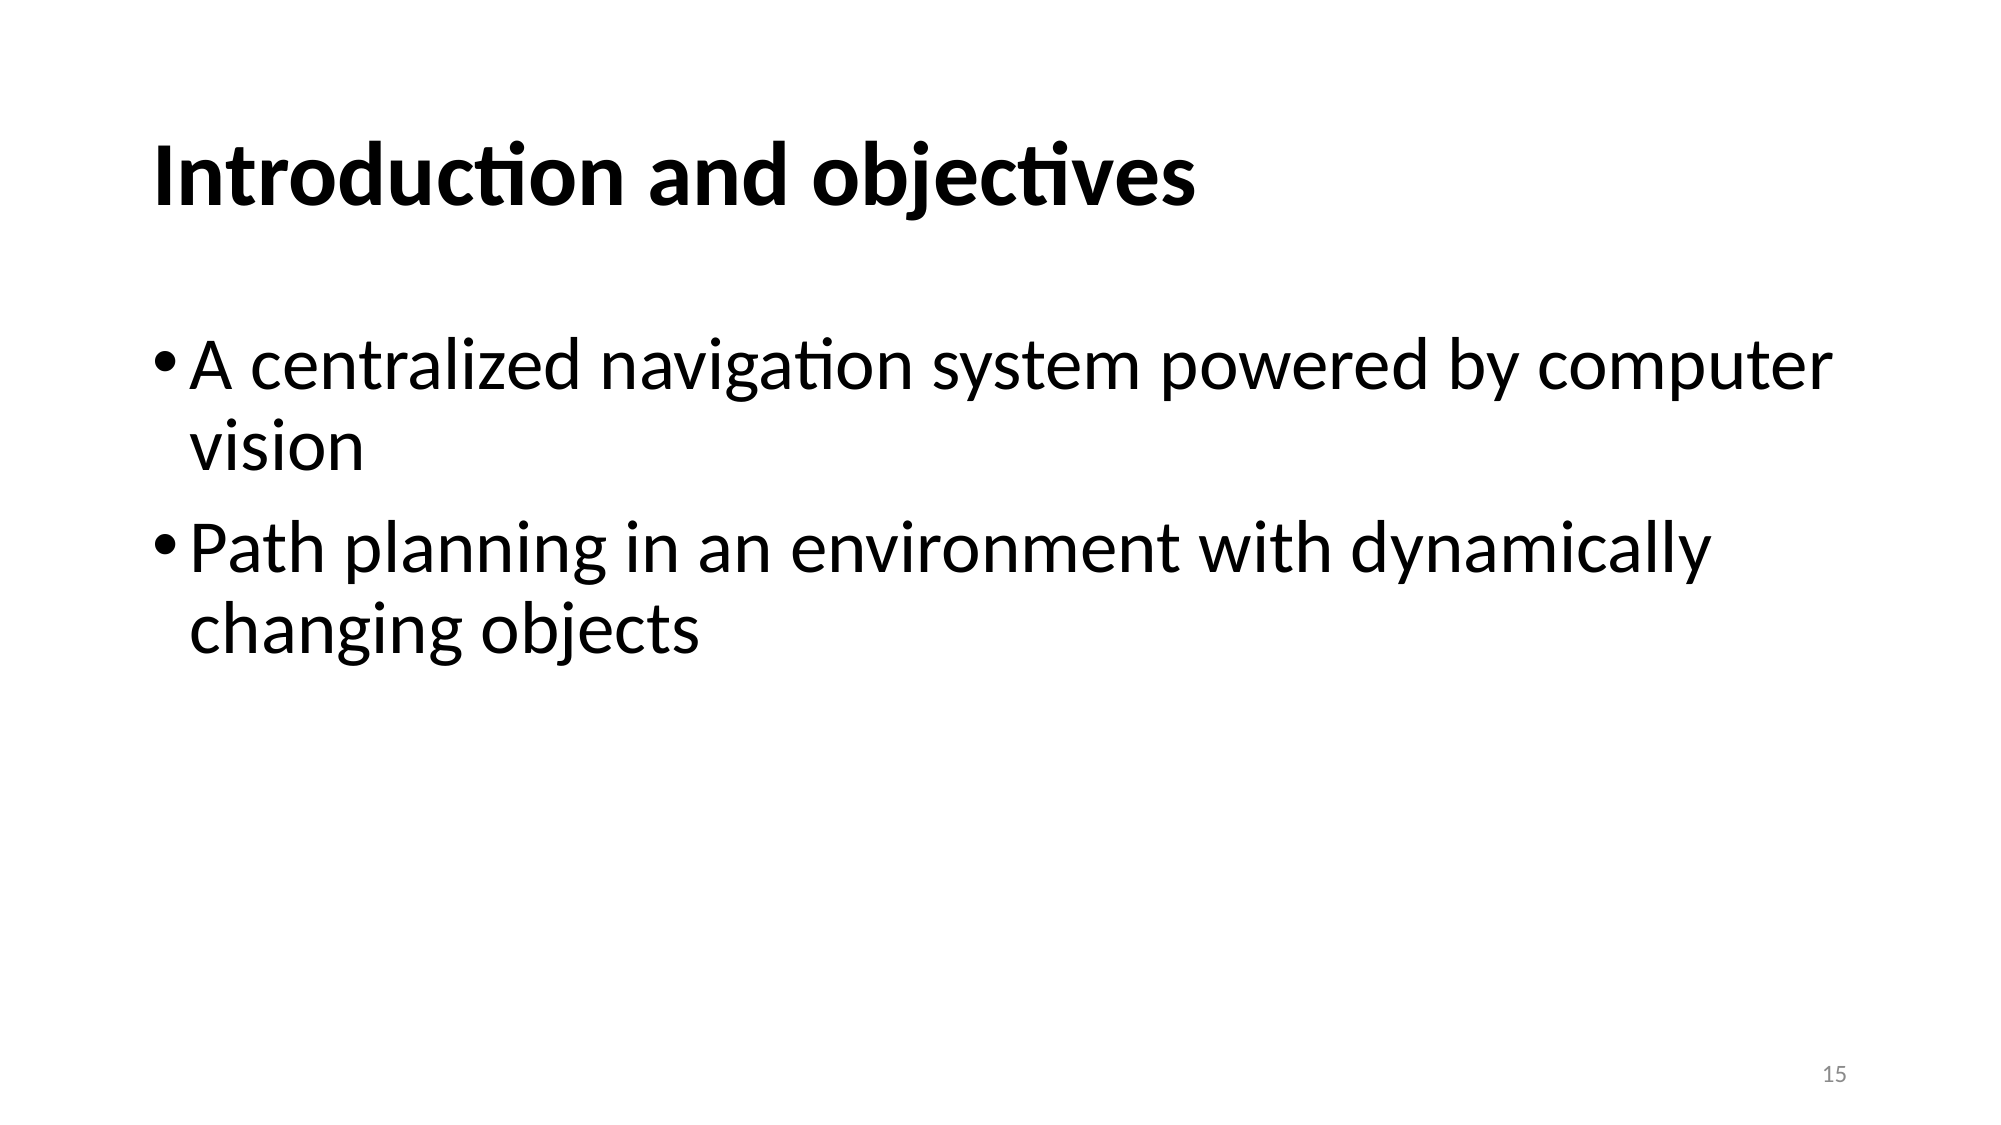

# Introduction and objectives
A centralized navigation system powered by computer vision
Path planning in an environment with dynamically changing objects

15